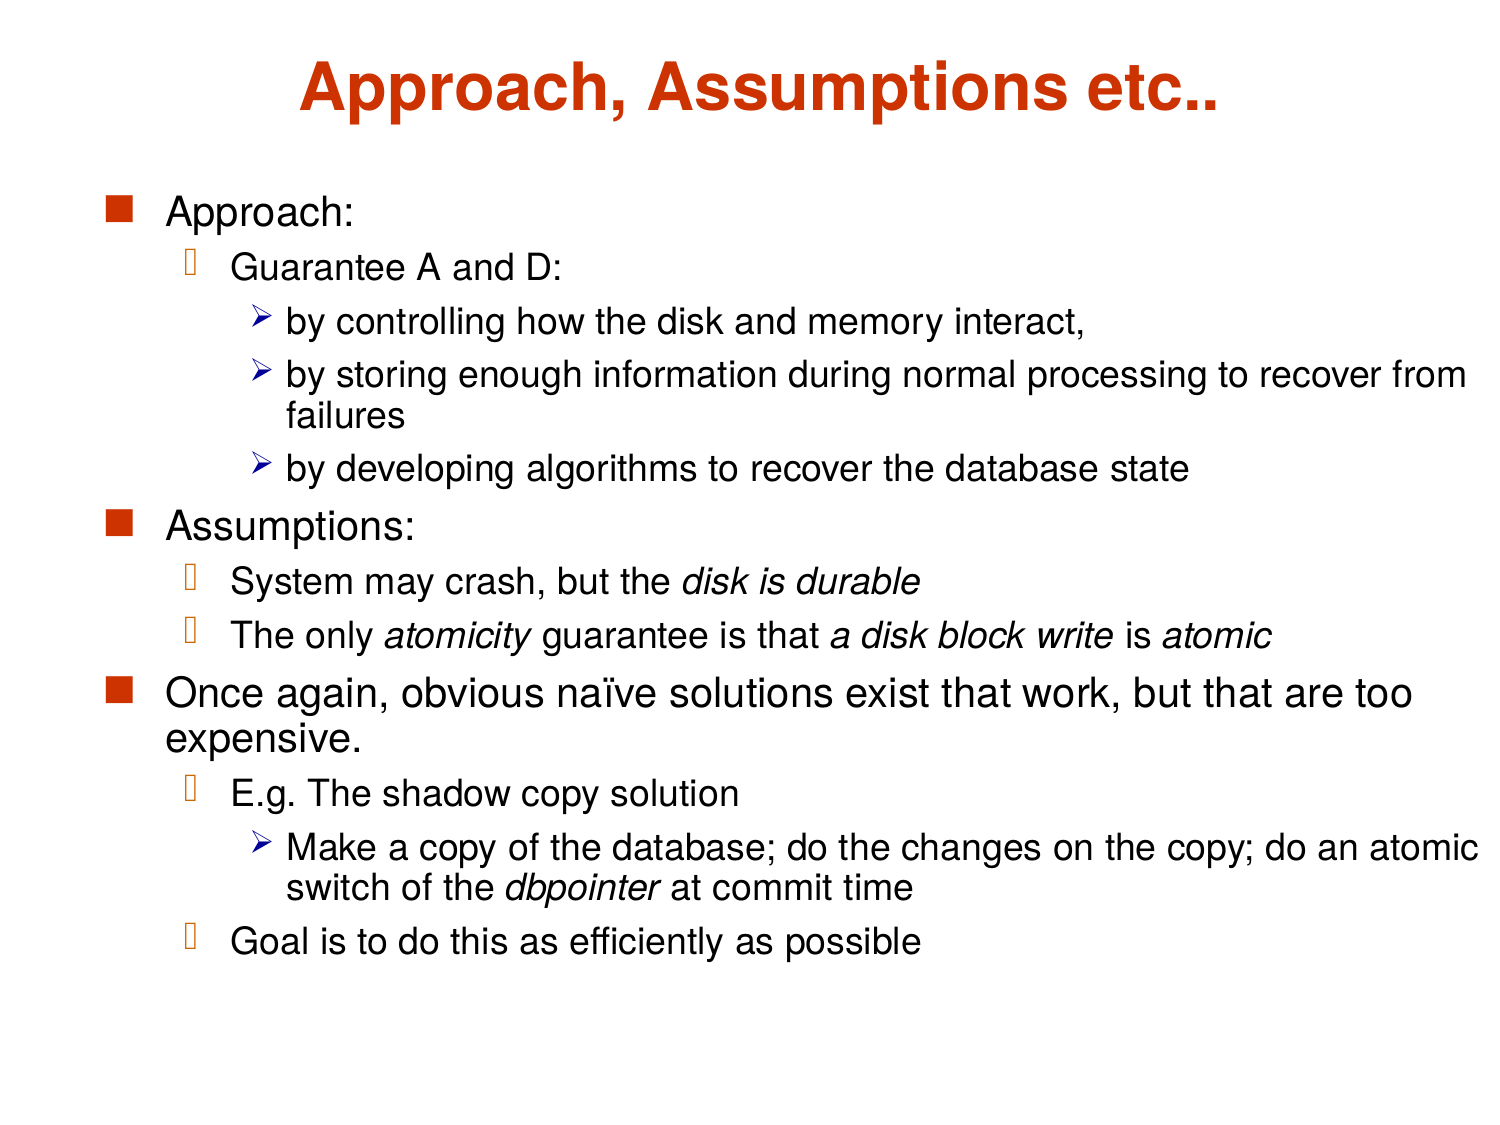

# Approach, Assumptions etc..
Approach:
Guarantee A and D:
by controlling how the disk and memory interact,
by storing enough information during normal processing to recover from failures
by developing algorithms to recover the database state
Assumptions:
System may crash, but the disk is durable
The only atomicity guarantee is that a disk block write is atomic
Once again, obvious naïve solutions exist that work, but that are too expensive.
E.g. The shadow copy solution
Make a copy of the database; do the changes on the copy; do an atomic switch of the dbpointer at commit time
Goal is to do this as efficiently as possible